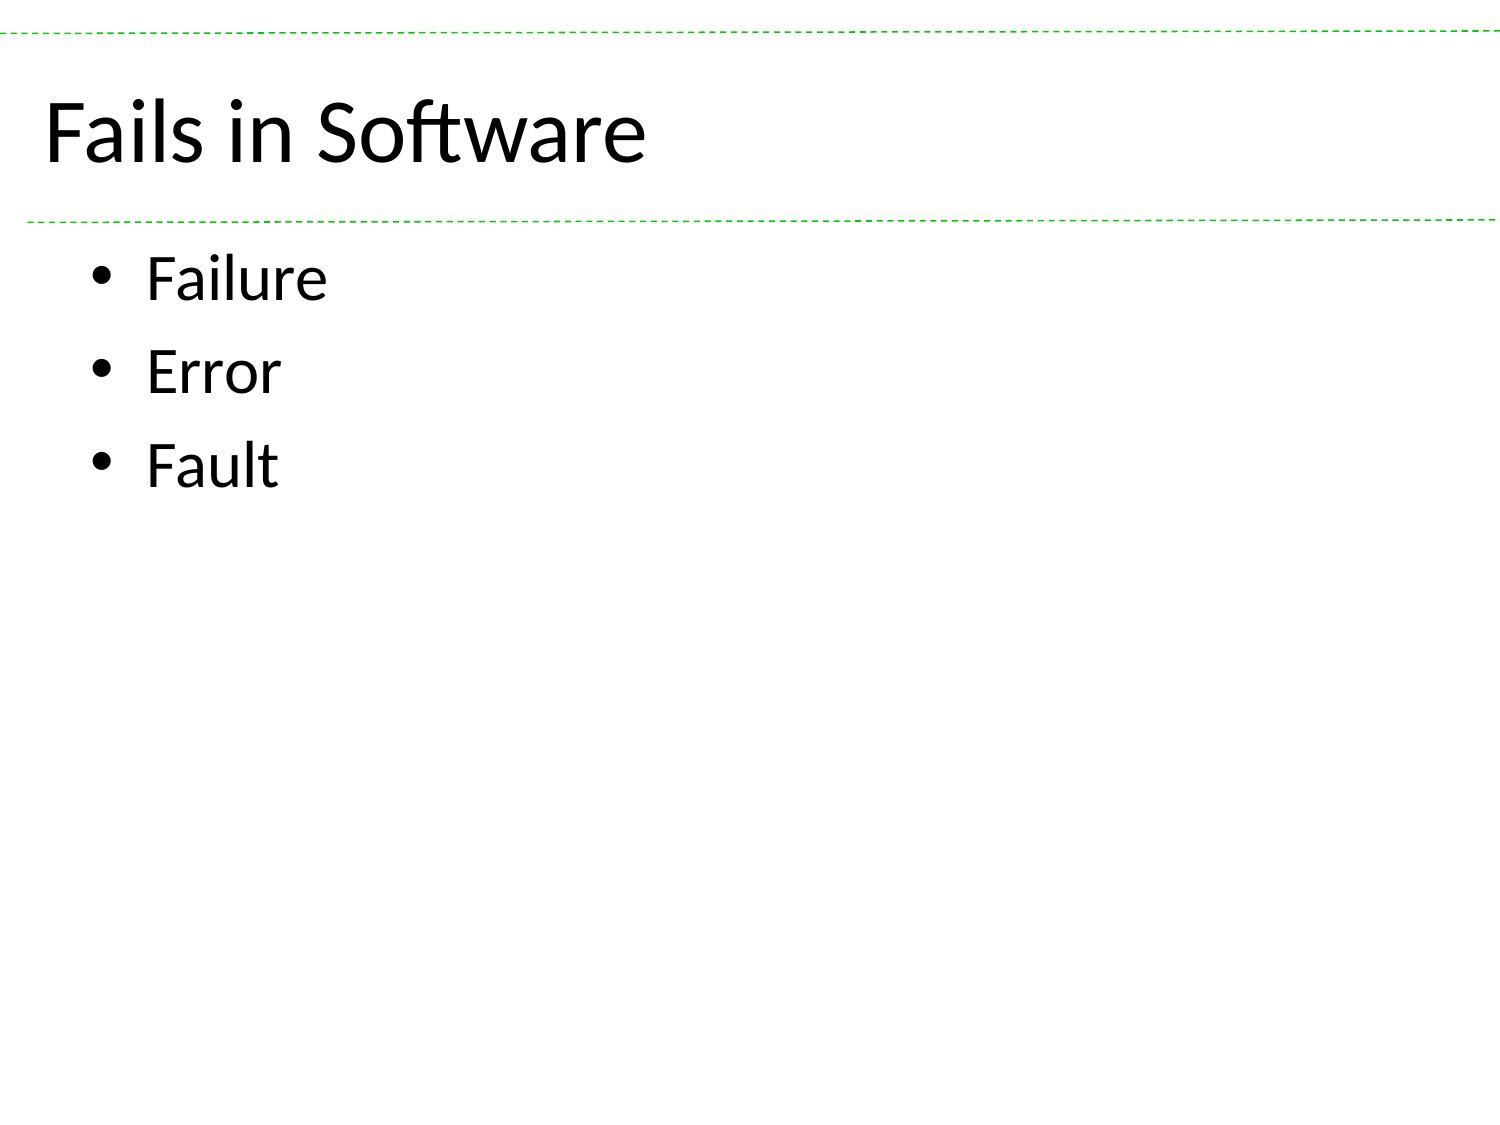

# Fails in Software
Failure
Error
Fault